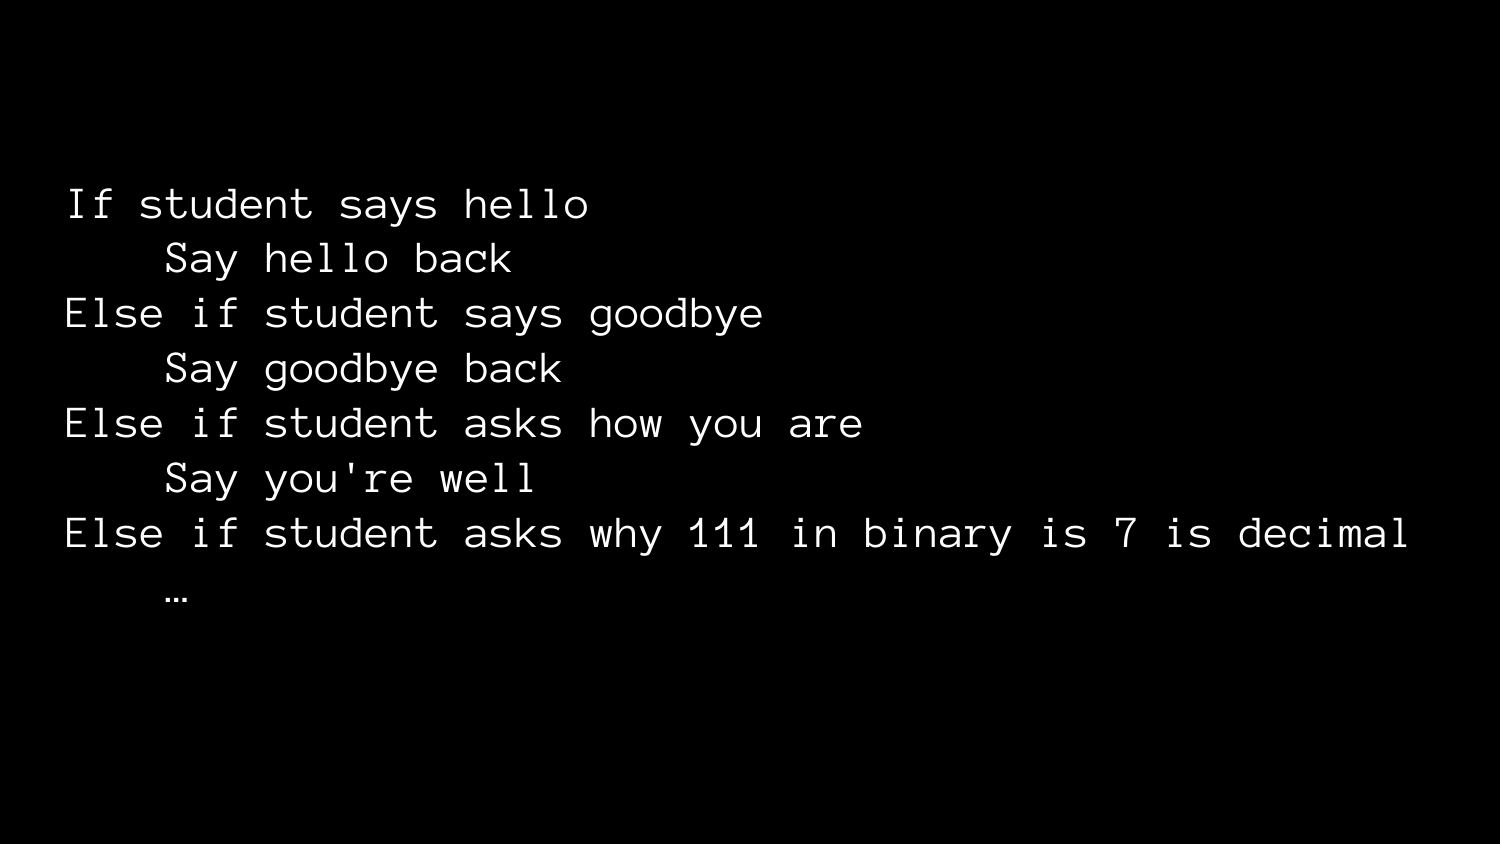

If student says hello
    Say hello back
Else if student says goodbye
    Say goodbye back
Else if student asks how you are
    Say you're well
Else if student asks why 111 in binary is 7 is decimal
    …